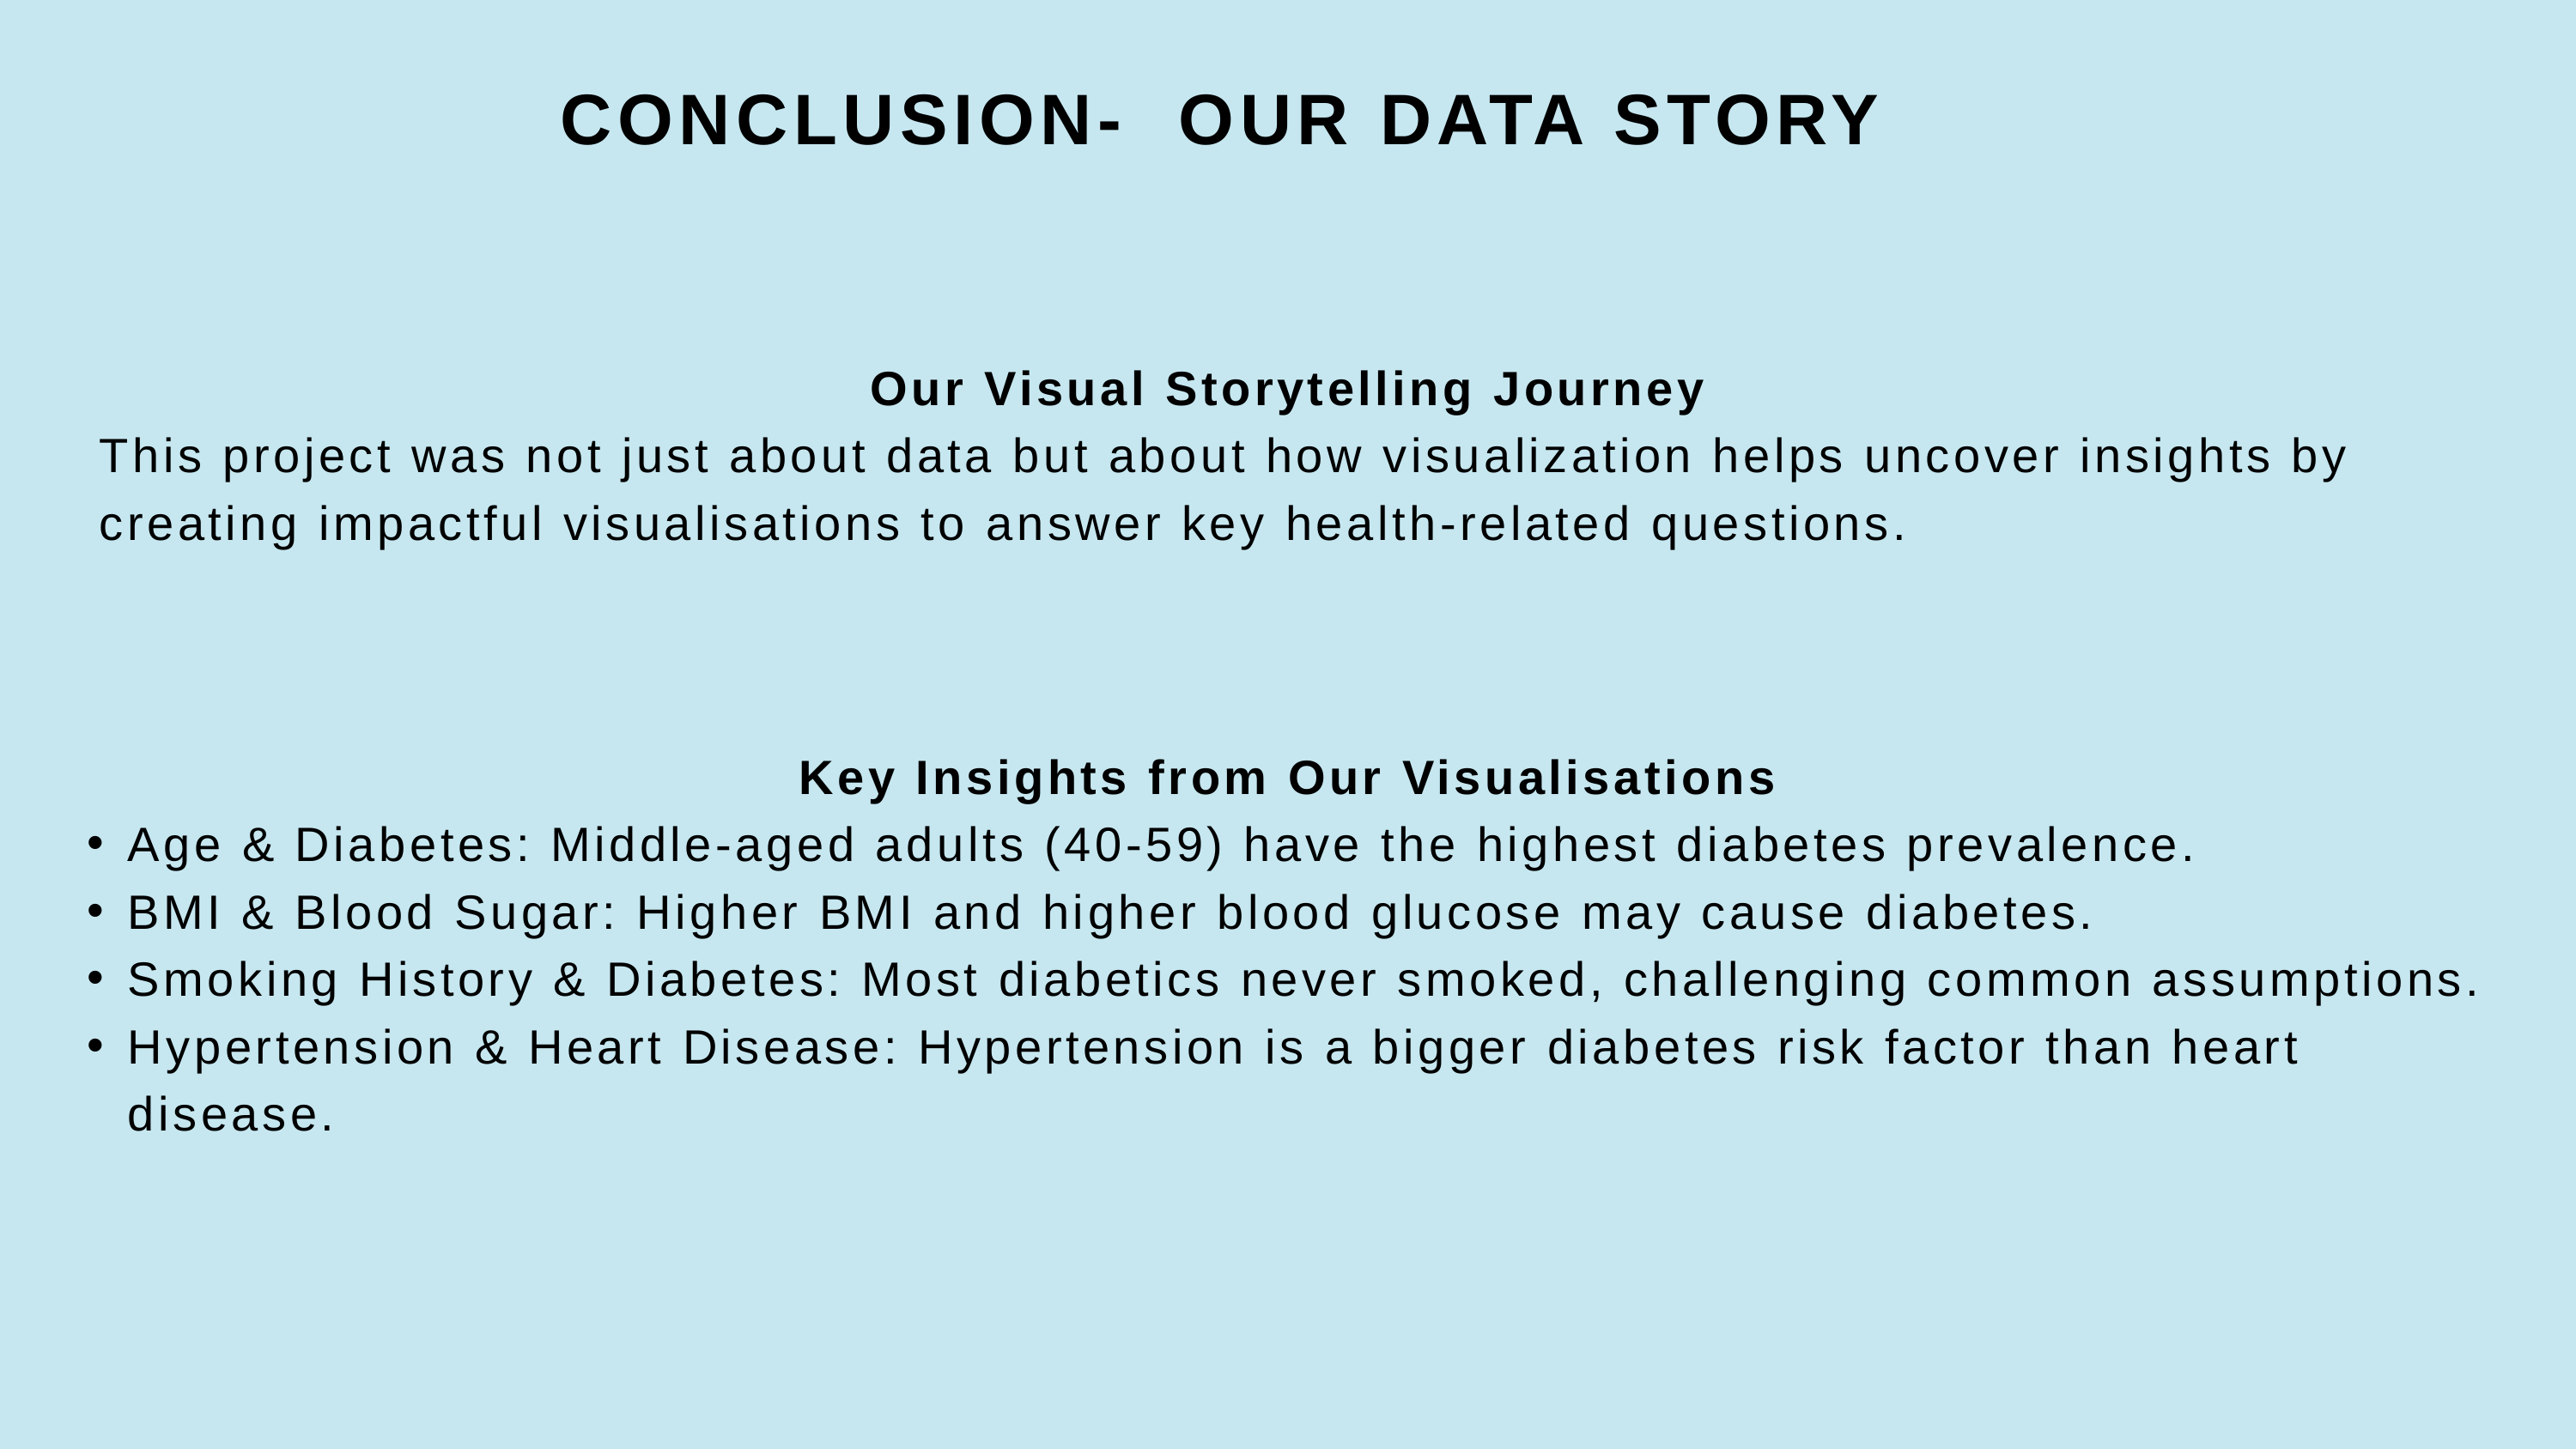

CONCLUSION-  OUR DATA STORY
Our Visual Storytelling Journey
This project was not just about data but about how visualization helps uncover insights by creating impactful visualisations to answer key health-related questions.
Key Insights from Our Visualisations
Age & Diabetes: Middle-aged adults (40-59) have the highest diabetes prevalence.
BMI & Blood Sugar: Higher BMI and higher blood glucose may cause diabetes.
Smoking History & Diabetes: Most diabetics never smoked, challenging common assumptions.
Hypertension & Heart Disease: Hypertension is a bigger diabetes risk factor than heart disease.